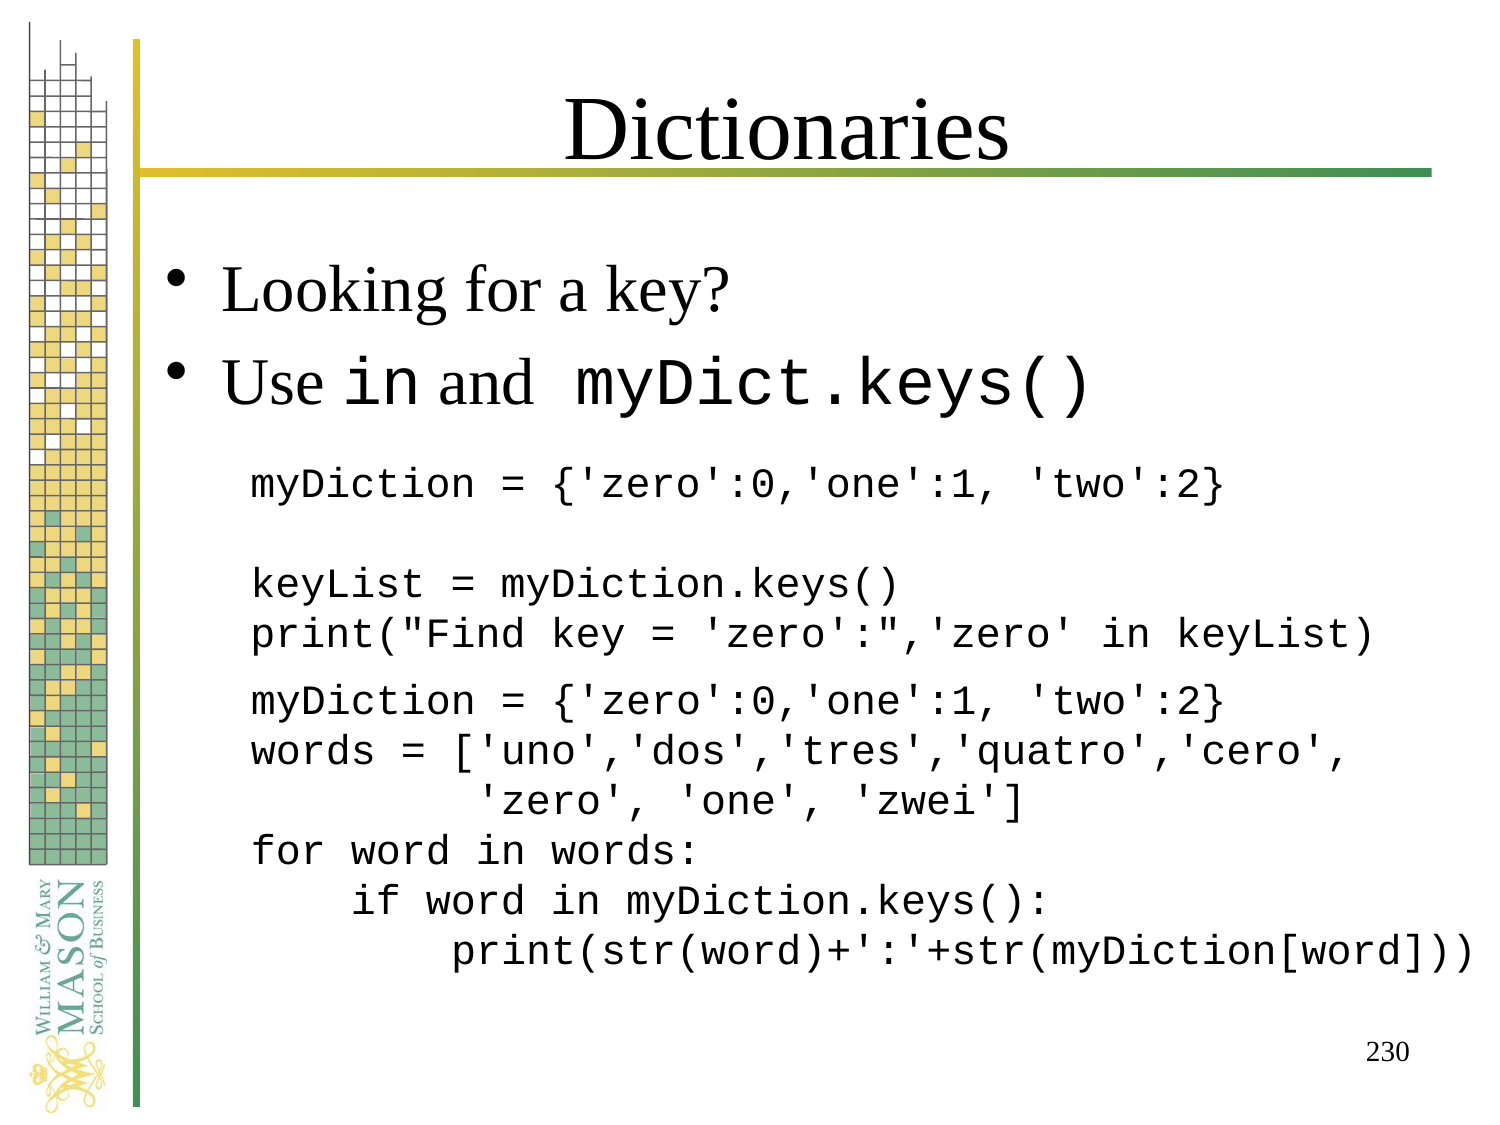

# Dictionaries
Looking for a key?
Use in and myDict.keys()

myDiction = {'zero':0,'one':1, 'two':2}

keyList = myDiction.keys()
print("Find key = 'zero':",'zero' in keyList)
myDiction = {'zero':0,'one':1, 'two':2}
words = ['uno','dos','tres','quatro','cero',
         'zero', 'one', 'zwei']
for word in words:
    if word in myDiction.keys():
        print(str(word)+':'+str(myDiction[word]))
230